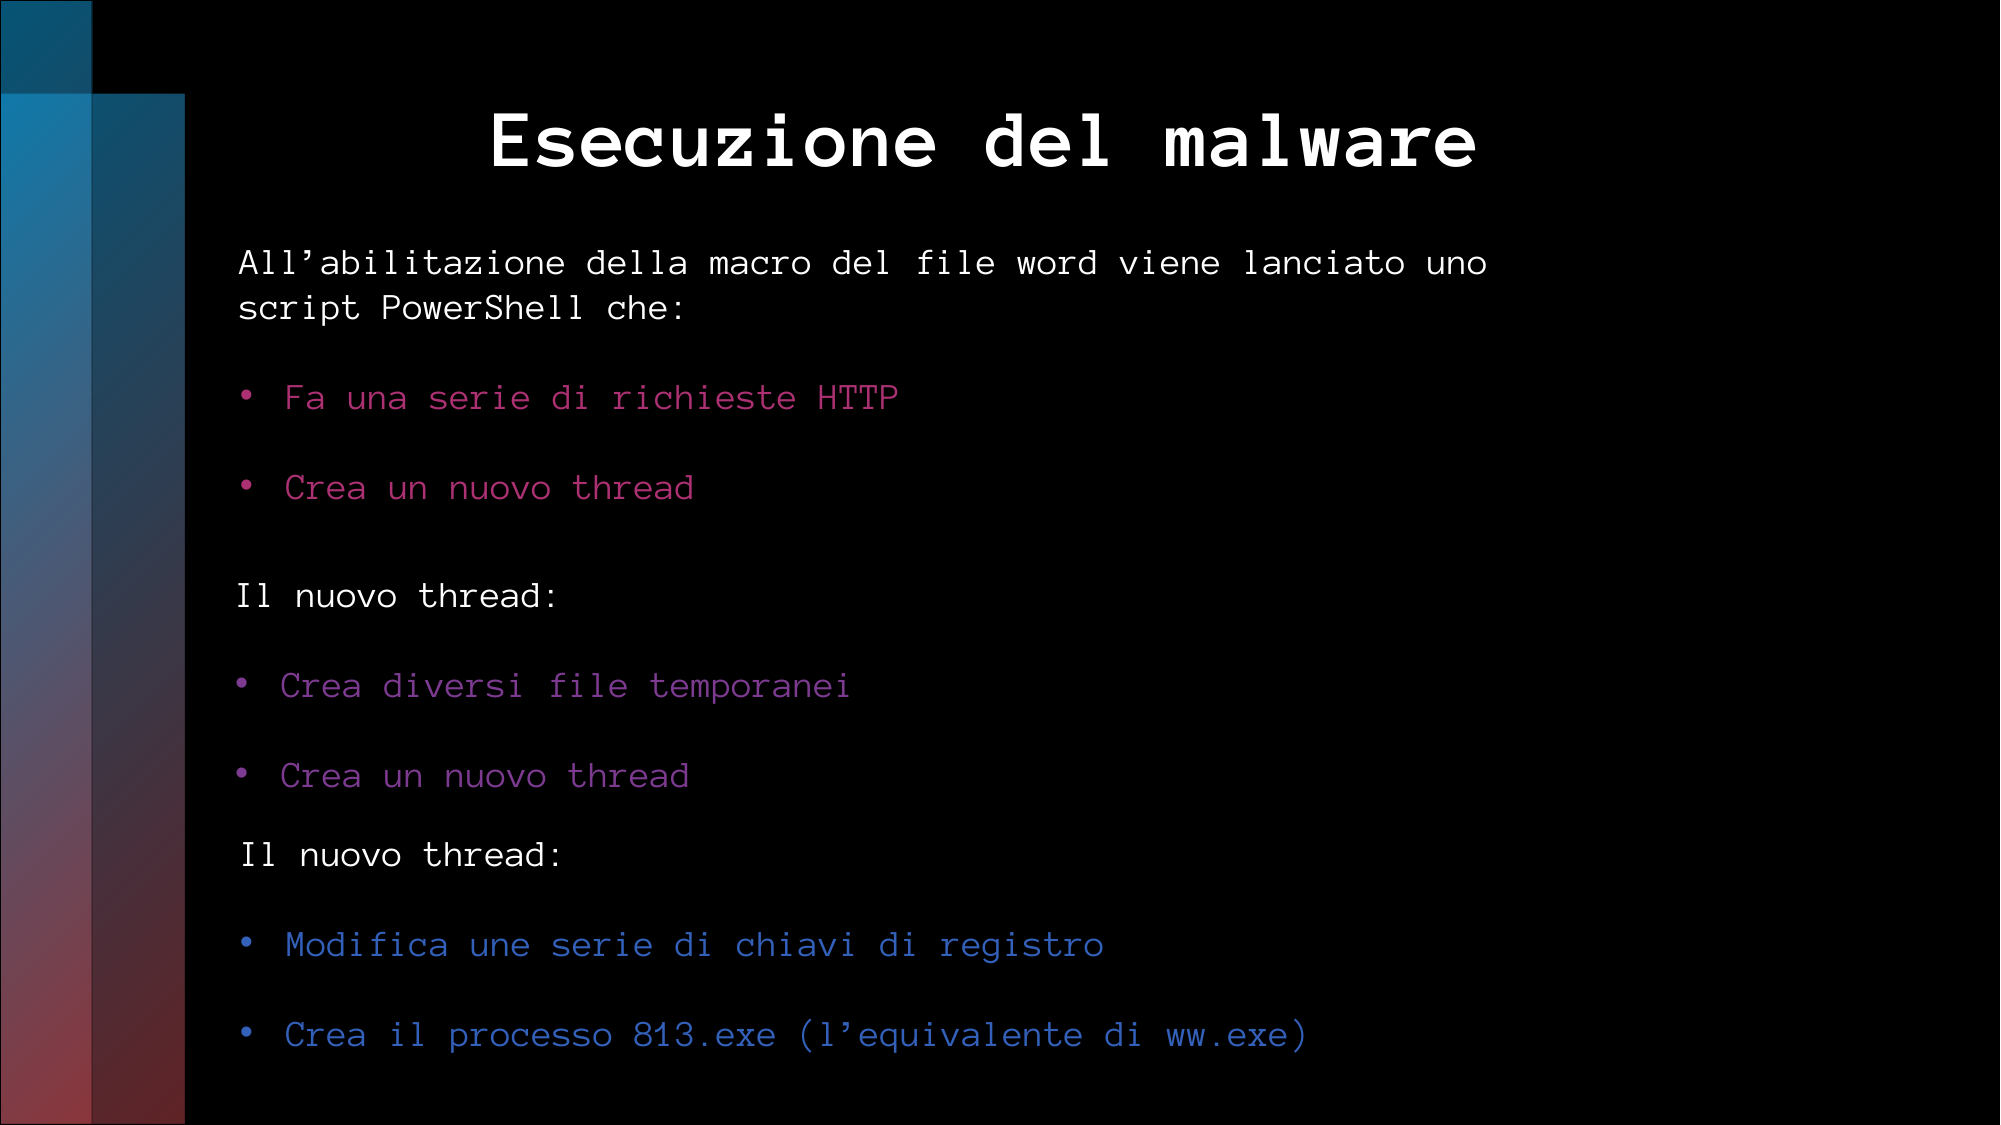

# Esecuzione del malware
All’abilitazione della macro del file word viene lanciato uno script PowerShell che:

Fa una serie di richieste HTTP

Crea un nuovo thread

Il nuovo thread:

Crea diversi file temporanei

Crea un nuovo thread
Il nuovo thread:

Modifica une serie di chiavi di registro

Crea il processo 813.exe (l’equivalente di ww.exe)